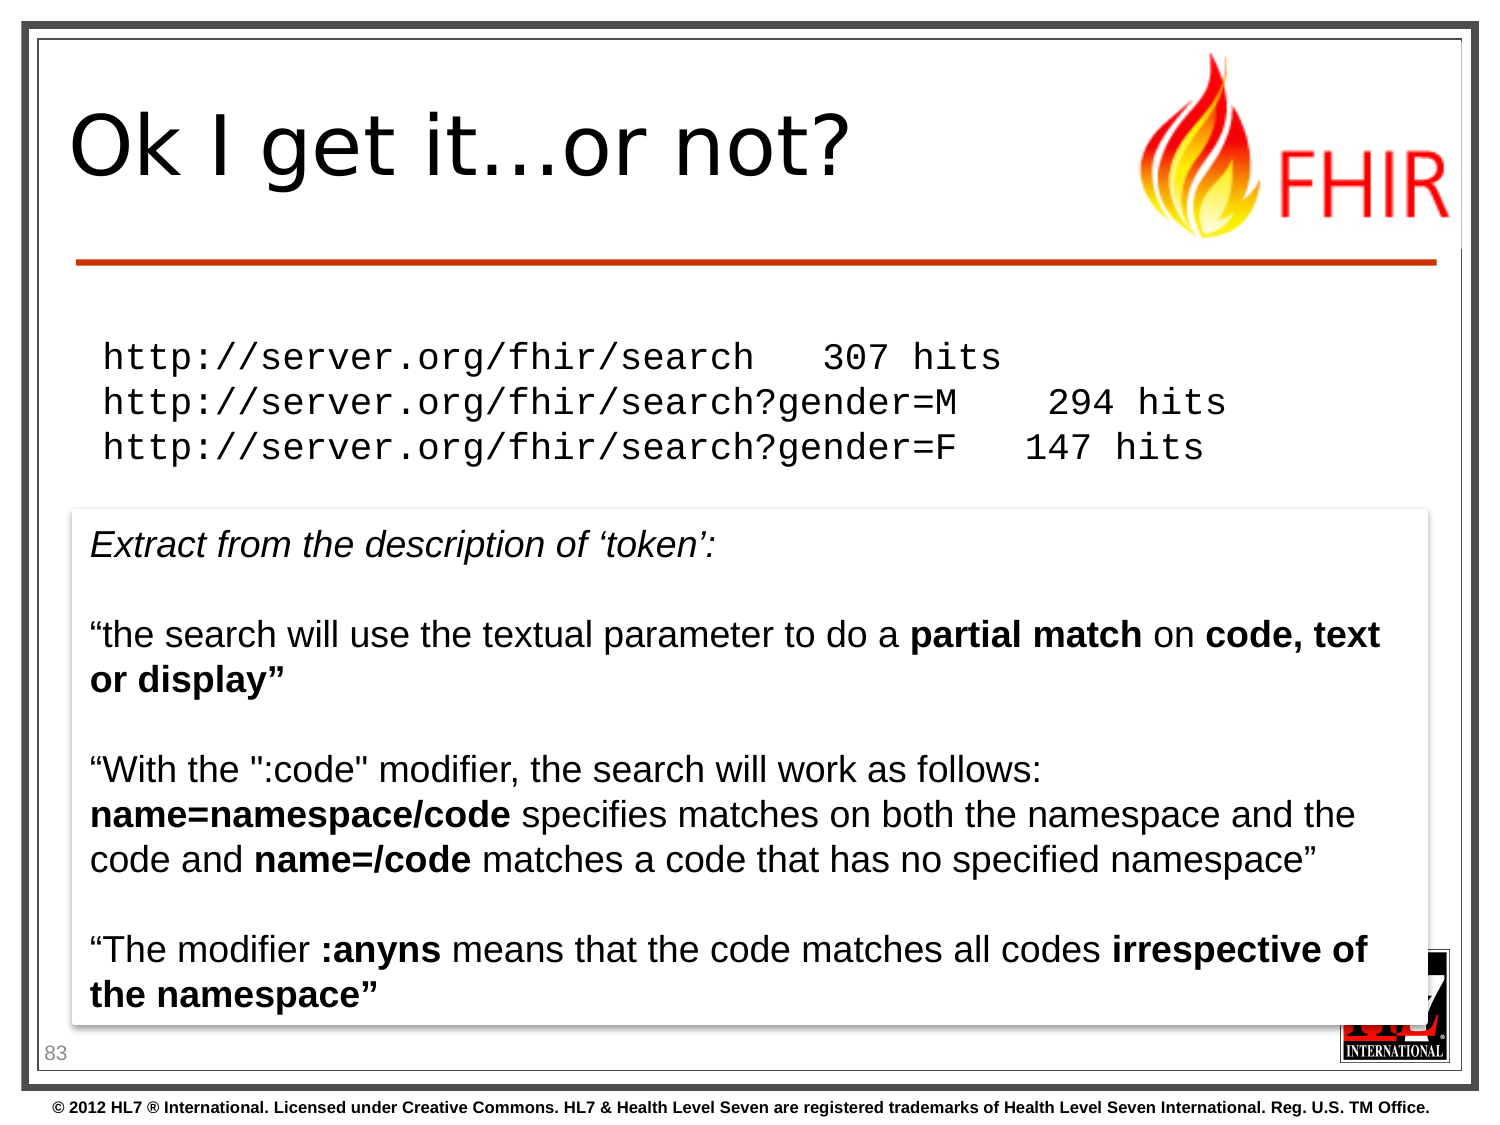

# Ok I get it…or not?
http://server.org/fhir/search   307 hits
http://server.org/fhir/search?gender=M    294 hits
http://server.org/fhir/search?gender=F   147 hits

Extract from the description of ‘token’:

“the search will use the textual parameter to do a partial match on code, text or display”

“With the ":code" modifier, the search will work as follows:
name=namespace/code specifies matches on both the namespace and the code and name=/code matches a code that has no specified namespace”
:
“The modifier :anyns means that the code matches all codes irrespective of the namespace”
83